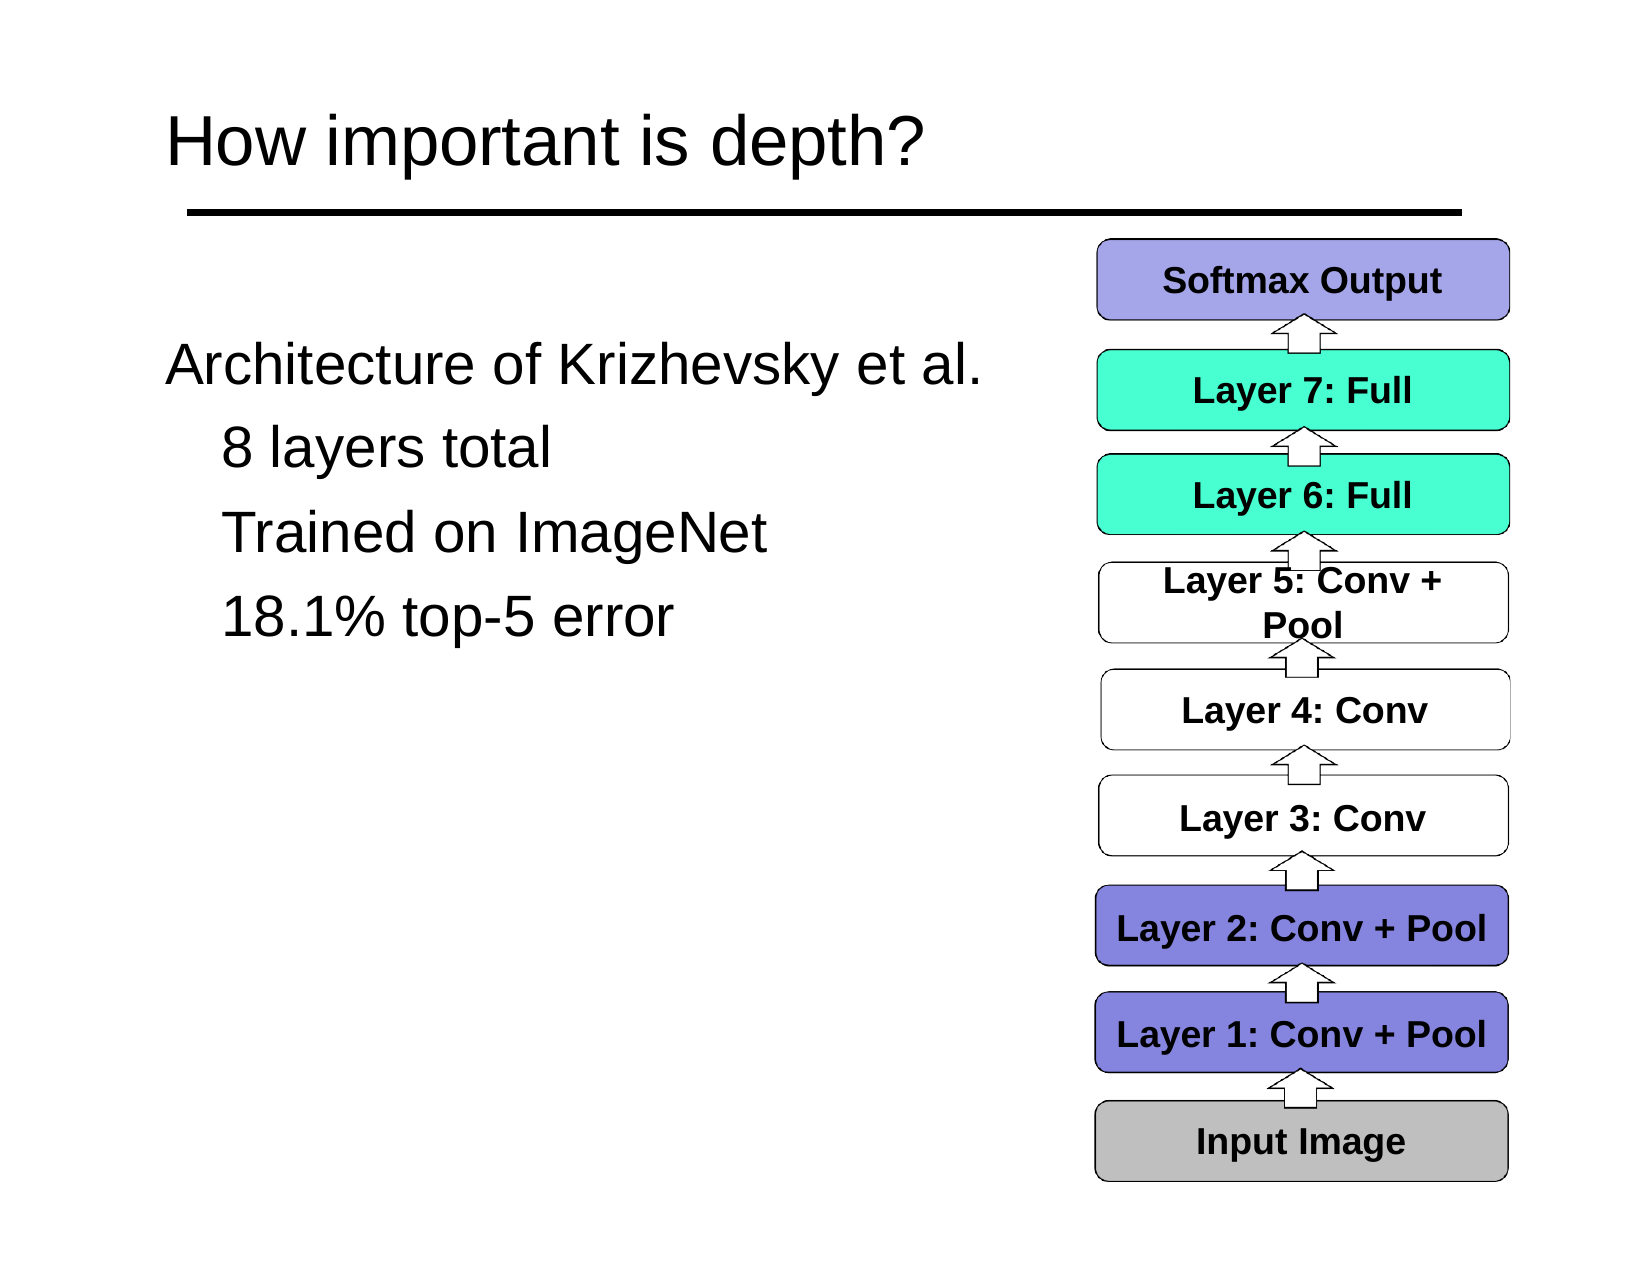

# How important is depth?

Softmax Output
Architecture of Krizhevsky et al.
8 layers total
Trained on ImageNet 18.1% top-5 error
Layer 7: Full
Layer 6: Full
Layer 5: Conv + Pool
Layer 4: Conv

Layer 3: Conv
Layer 2: Conv + Pool Layer 1: Conv + Pool
Input Image